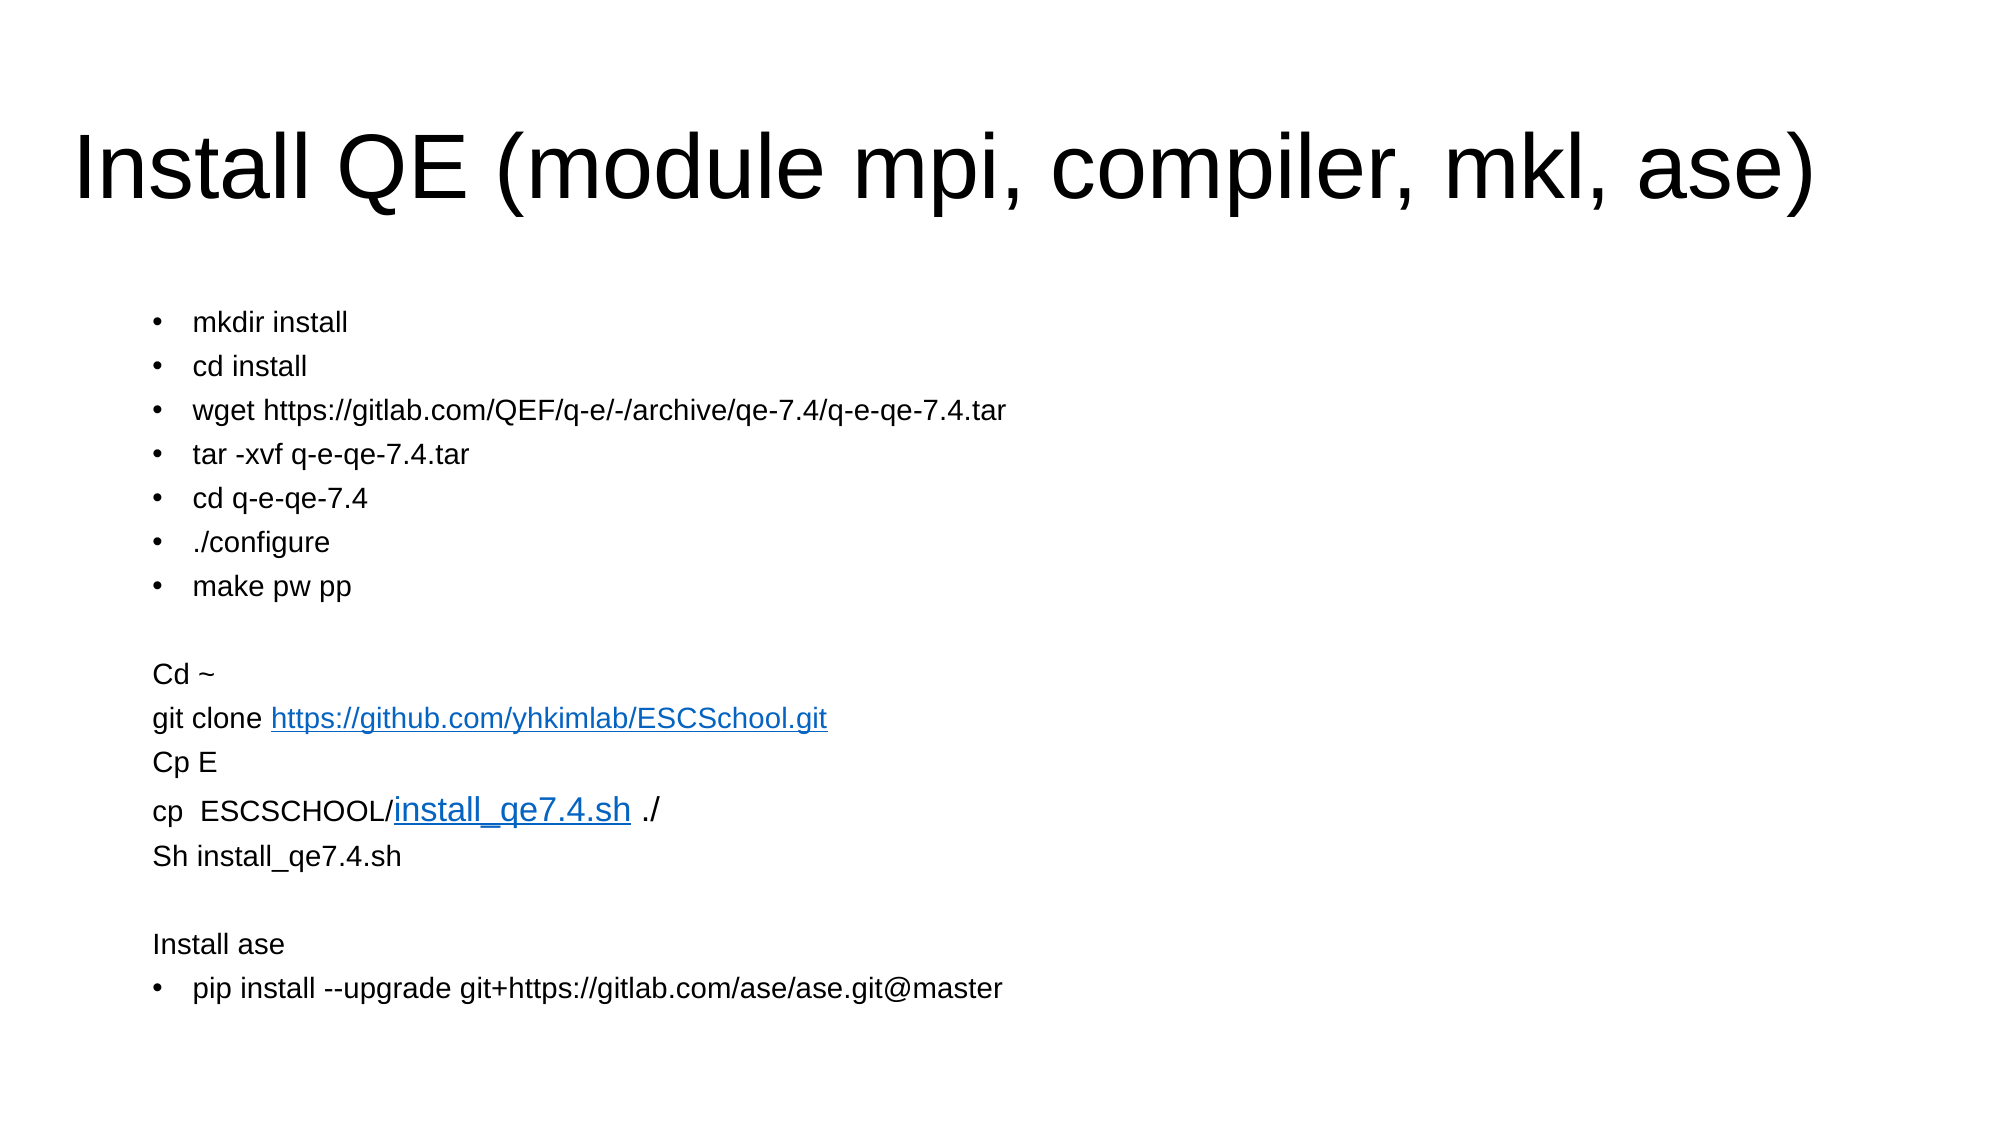

# Install QE (module mpi, compiler, mkl, ase)
mkdir install
cd install
wget https://gitlab.com/QEF/q-e/-/archive/qe-7.4/q-e-qe-7.4.tar
tar -xvf q-e-qe-7.4.tar
cd q-e-qe-7.4
./configure
make pw pp

Cd ~
git clone https://github.com/yhkimlab/ESCSchool.git
Cp E
cp  ESCSCHOOL/install_qe7.4.sh ./
Sh install_qe7.4.sh

Install ase
pip install --upgrade git+https://gitlab.com/ase/ase.git@master